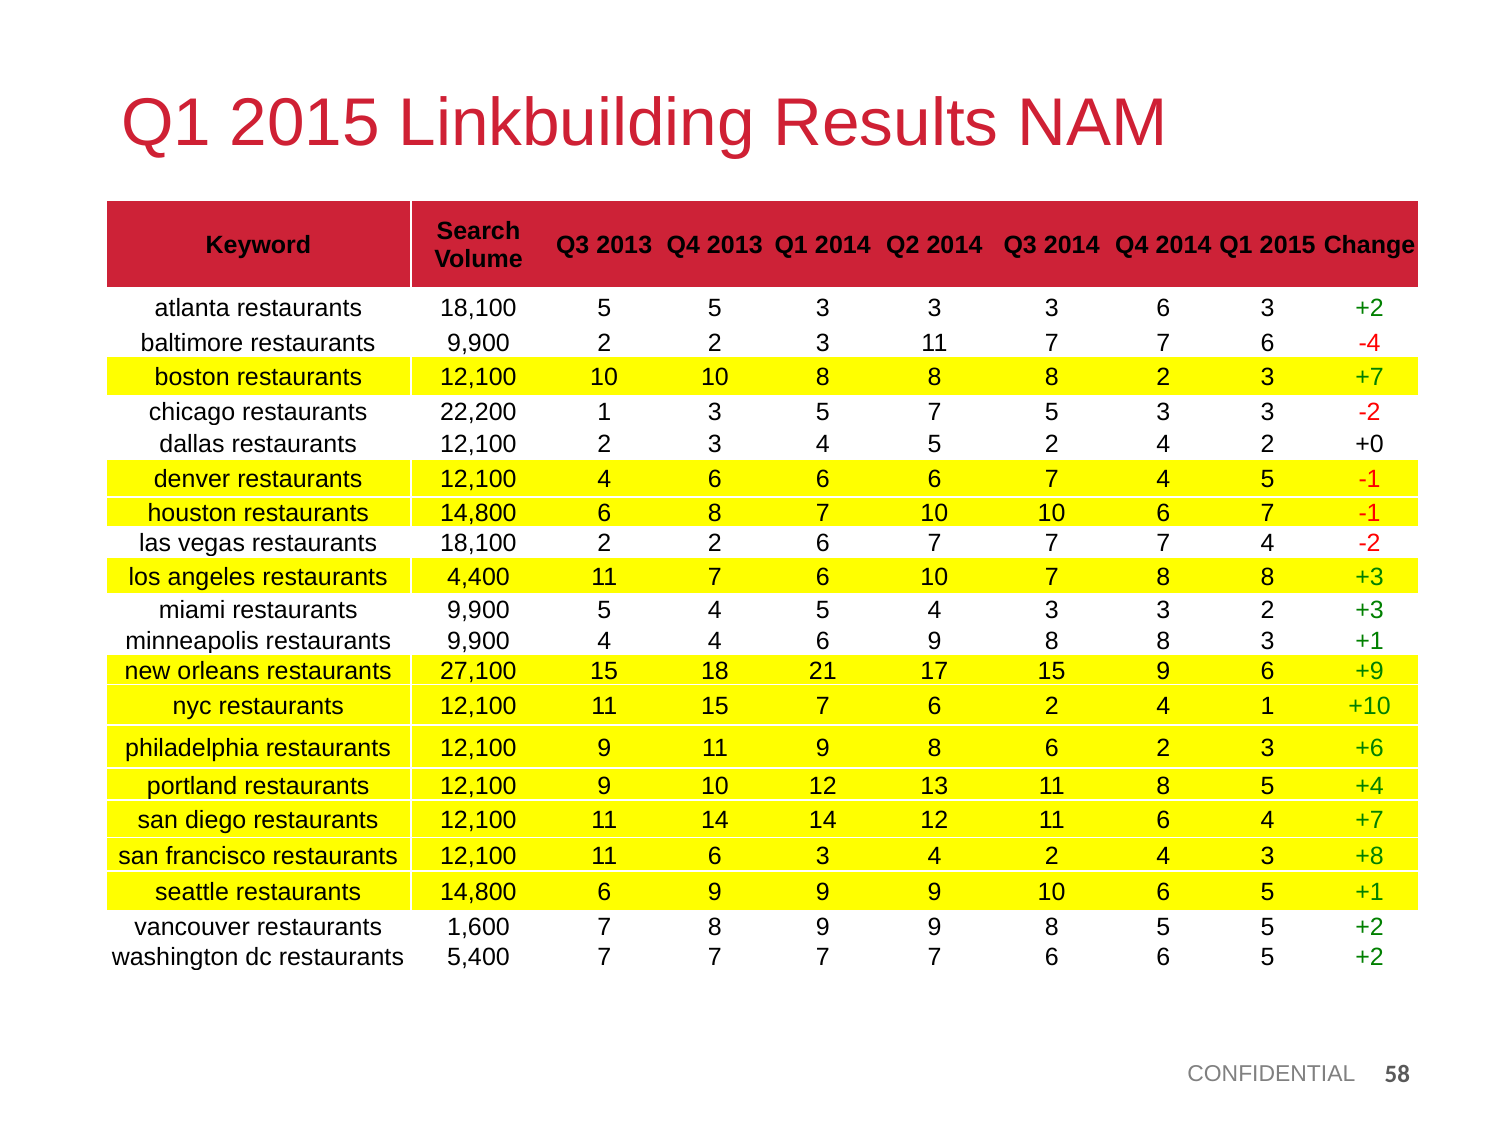

Q1 2015 Linkbuilding Results NAM
| Keyword | Search Volume | Q3 2013 | Q4 2013 | Q1 2014 | Q2 2014 | Q3 2014 | Q4 2014 | Q1 2015 | Change |
| --- | --- | --- | --- | --- | --- | --- | --- | --- | --- |
| atlanta restaurants | 18,100 | 5 | 5 | 3 | 3 | 3 | 6 | 3 | +2 |
| baltimore restaurants | 9,900 | 2 | 2 | 3 | 11 | 7 | 7 | 6 | -4 |
| boston restaurants | 12,100 | 10 | 10 | 8 | 8 | 8 | 2 | 3 | +7 |
| chicago restaurants | 22,200 | 1 | 3 | 5 | 7 | 5 | 3 | 3 | -2 |
| dallas restaurants | 12,100 | 2 | 3 | 4 | 5 | 2 | 4 | 2 | +0 |
| denver restaurants | 12,100 | 4 | 6 | 6 | 6 | 7 | 4 | 5 | -1 |
| houston restaurants | 14,800 | 6 | 8 | 7 | 10 | 10 | 6 | 7 | -1 |
| las vegas restaurants | 18,100 | 2 | 2 | 6 | 7 | 7 | 7 | 4 | -2 |
| los angeles restaurants | 4,400 | 11 | 7 | 6 | 10 | 7 | 8 | 8 | +3 |
| miami restaurants | 9,900 | 5 | 4 | 5 | 4 | 3 | 3 | 2 | +3 |
| minneapolis restaurants | 9,900 | 4 | 4 | 6 | 9 | 8 | 8 | 3 | +1 |
| new orleans restaurants | 27,100 | 15 | 18 | 21 | 17 | 15 | 9 | 6 | +9 |
| nyc restaurants | 12,100 | 11 | 15 | 7 | 6 | 2 | 4 | 1 | +10 |
| philadelphia restaurants | 12,100 | 9 | 11 | 9 | 8 | 6 | 2 | 3 | +6 |
| portland restaurants | 12,100 | 9 | 10 | 12 | 13 | 11 | 8 | 5 | +4 |
| san diego restaurants | 12,100 | 11 | 14 | 14 | 12 | 11 | 6 | 4 | +7 |
| san francisco restaurants | 12,100 | 11 | 6 | 3 | 4 | 2 | 4 | 3 | +8 |
| seattle restaurants | 14,800 | 6 | 9 | 9 | 9 | 10 | 6 | 5 | +1 |
| vancouver restaurants | 1,600 | 7 | 8 | 9 | 9 | 8 | 5 | 5 | +2 |
| washington dc restaurants | 5,400 | 7 | 7 | 7 | 7 | 6 | 6 | 5 | +2 |
58